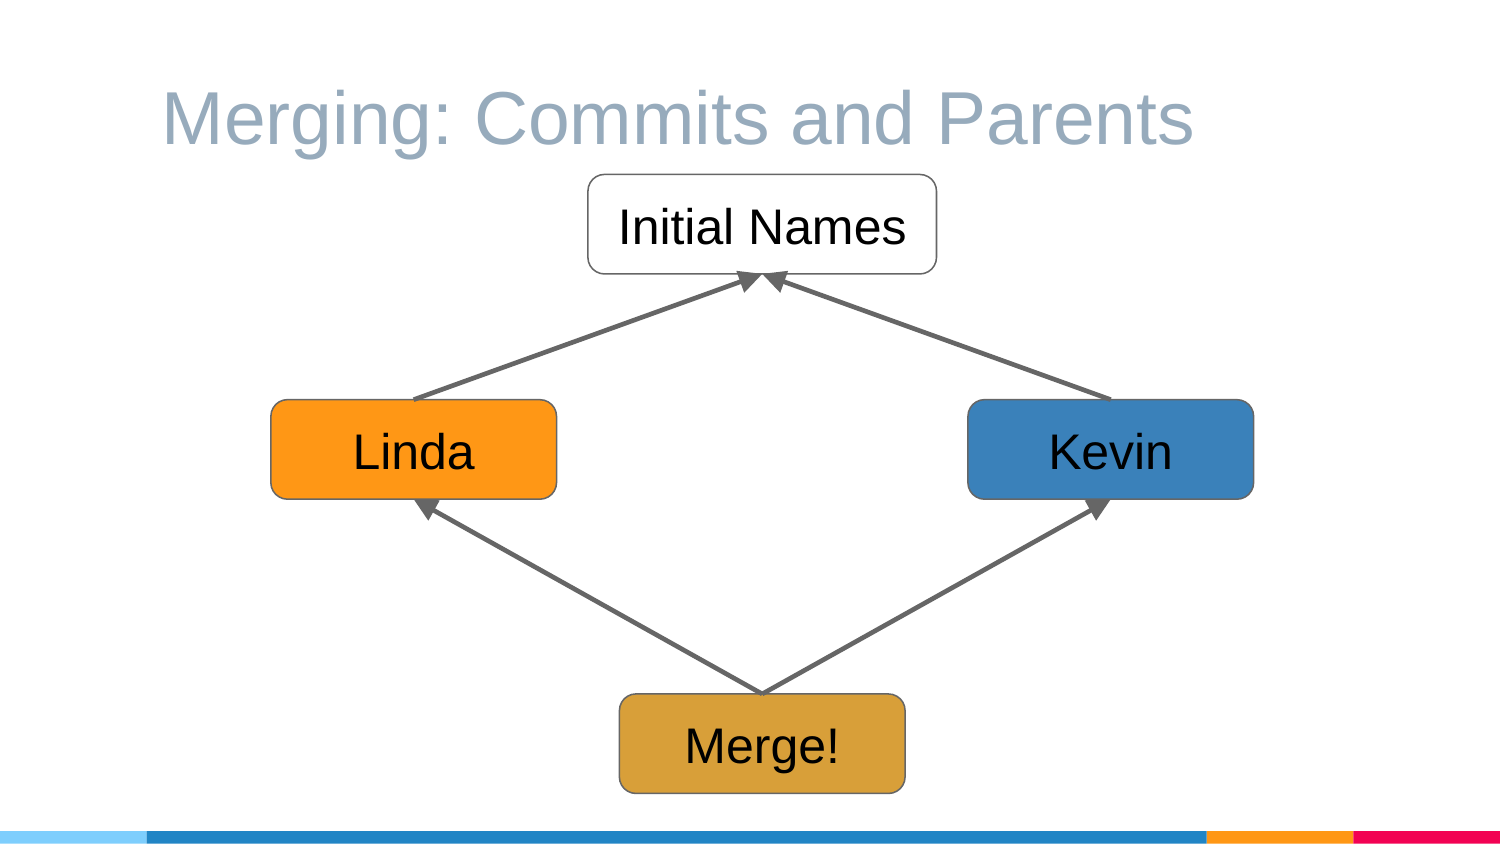

# Merging: Commits and Parents
Initial Names
Kevin
Linda
Merge!